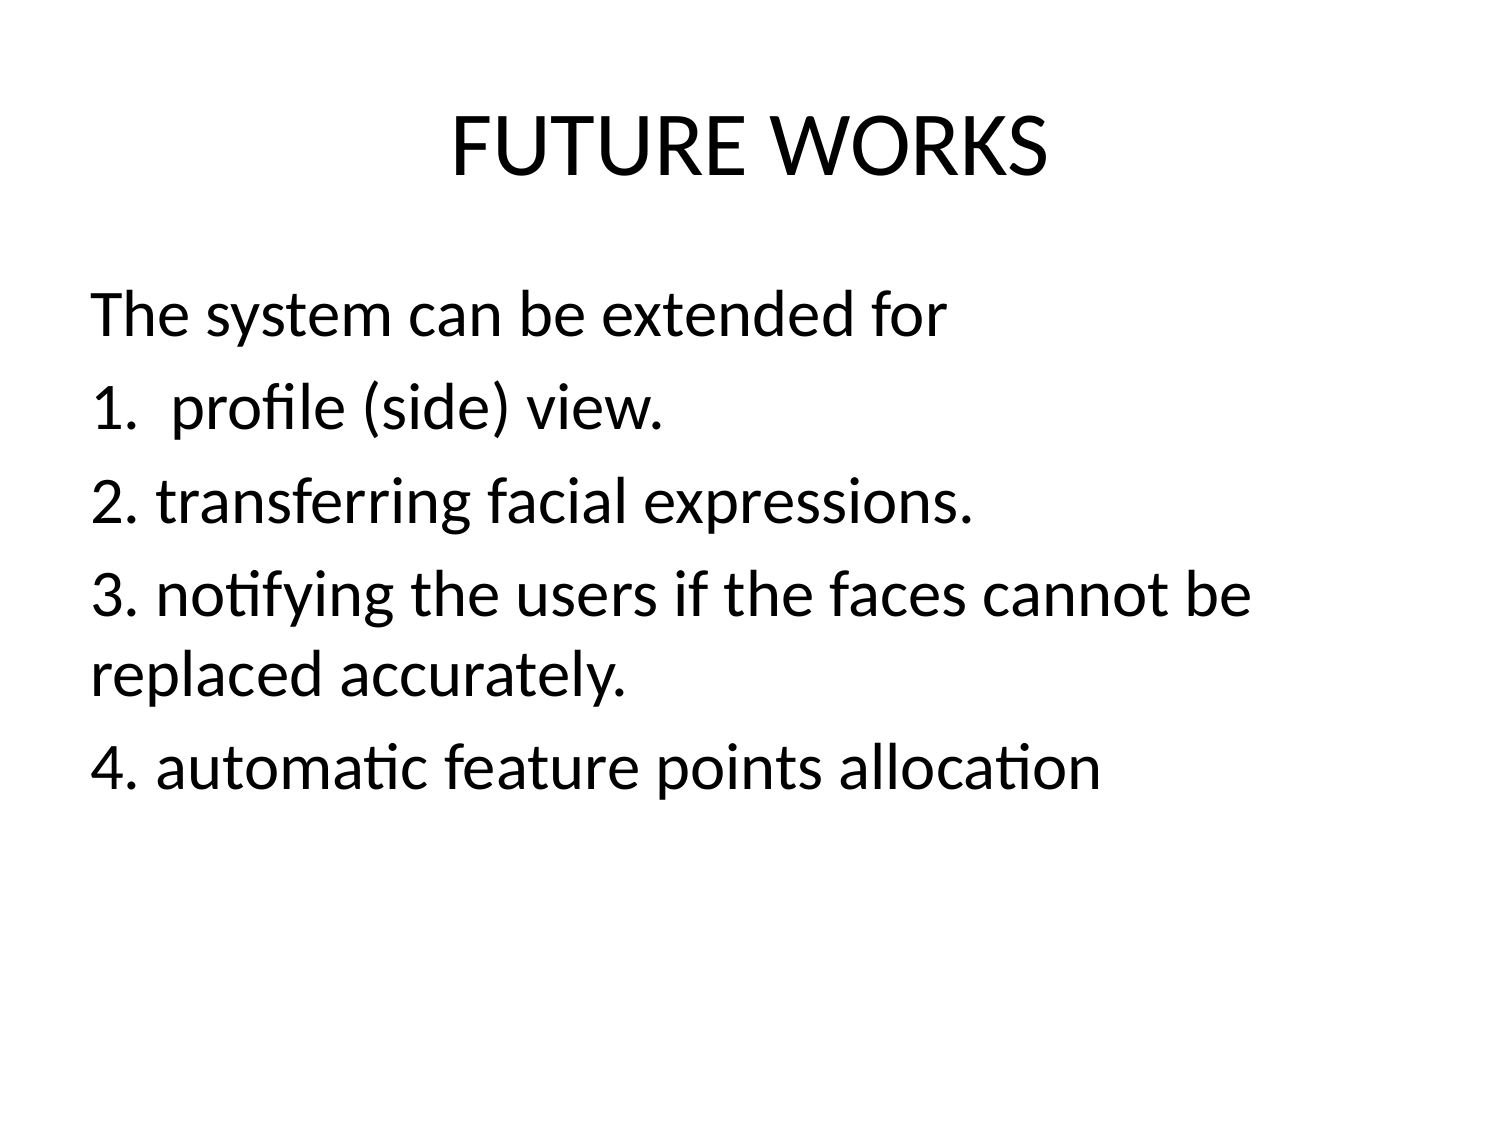

# FUTURE WORKS
The system can be extended for
1.  profile (side) view.
2. transferring facial expressions.
3. notifying the users if the faces cannot be     replaced accurately.
4. automatic feature points allocation